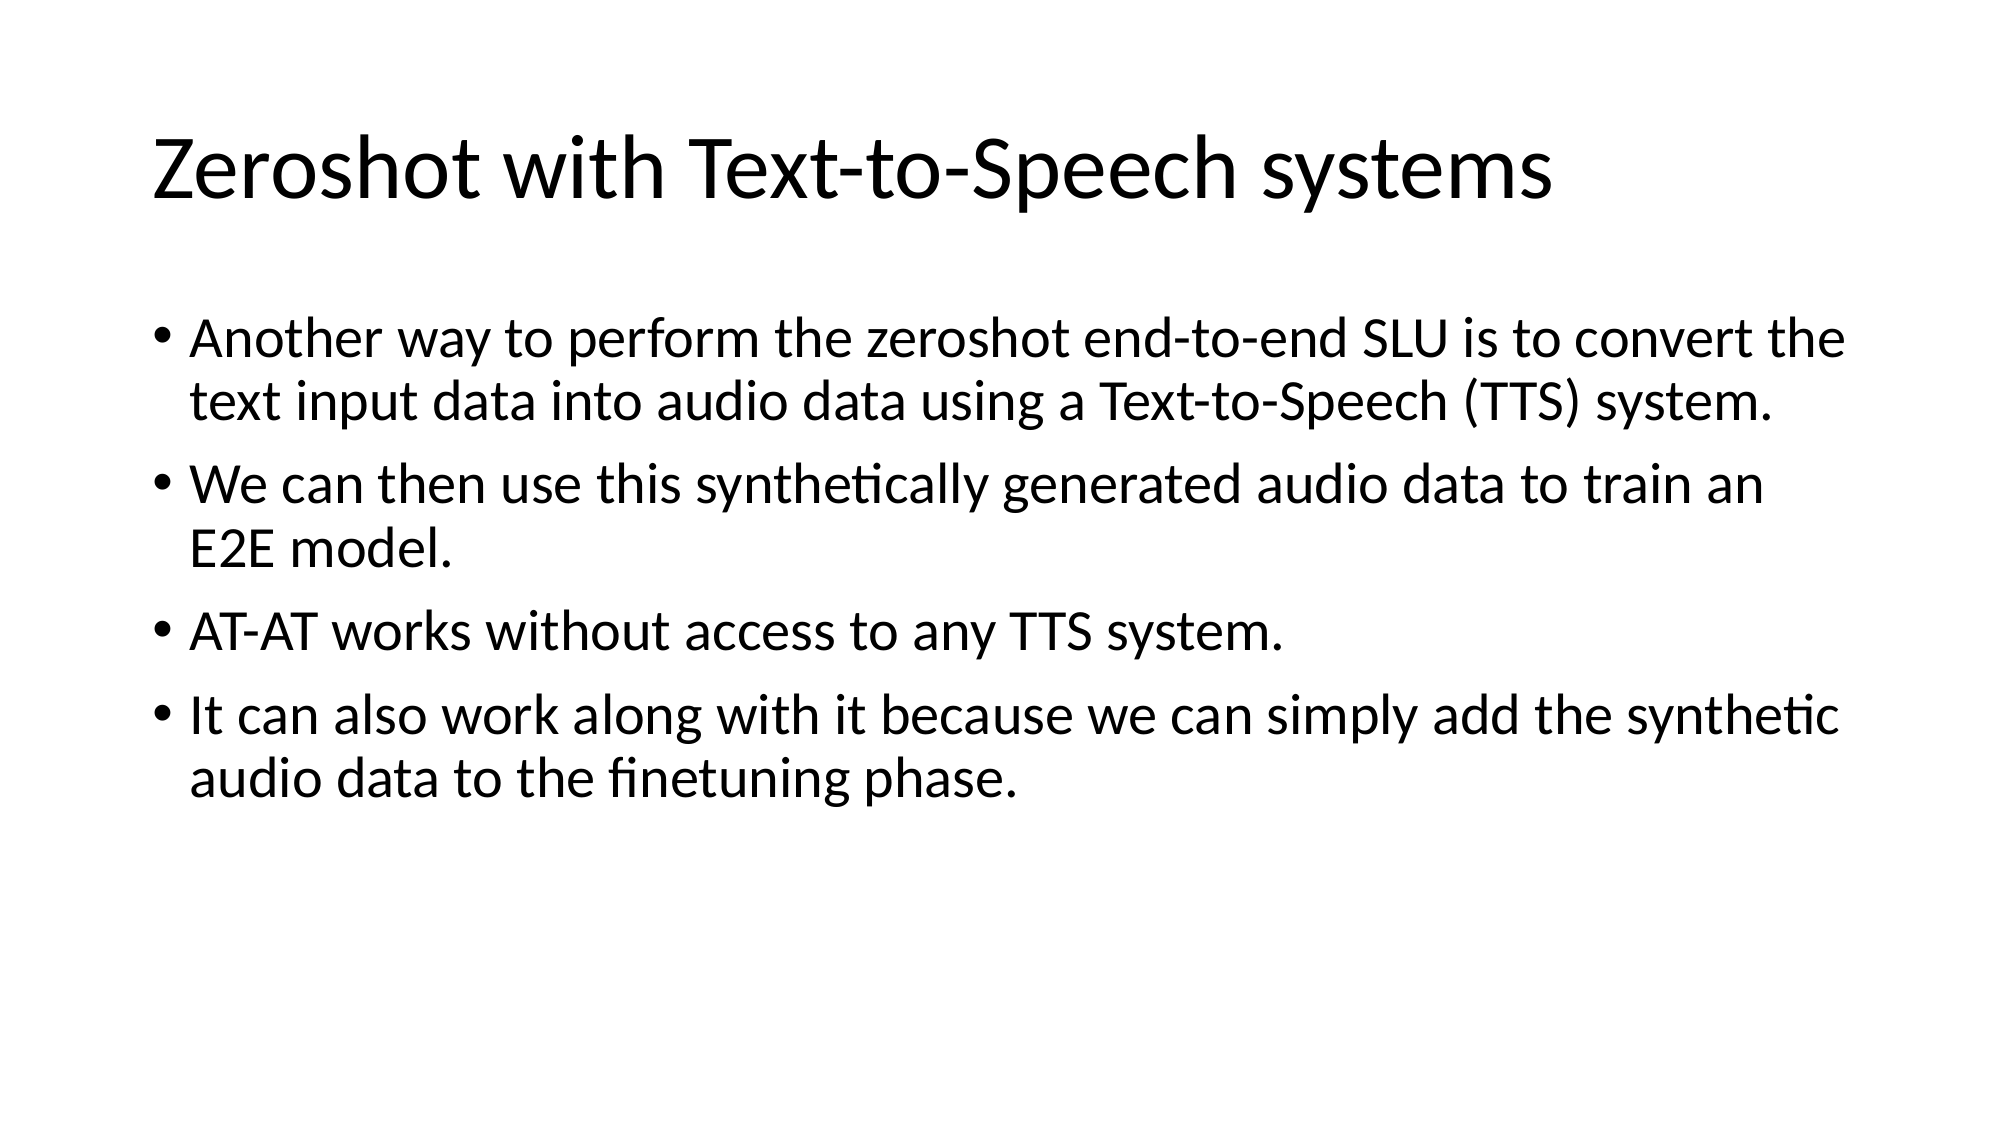

# Zeroshot with Text-to-Speech systems
Another way to perform the zeroshot end-to-end SLU is to convert the text input data into audio data using a Text-to-Speech (TTS) system.
We can then use this synthetically generated audio data to train an E2E model.
AT-AT works without access to any TTS system.
It can also work along with it because we can simply add the synthetic audio data to the finetuning phase.